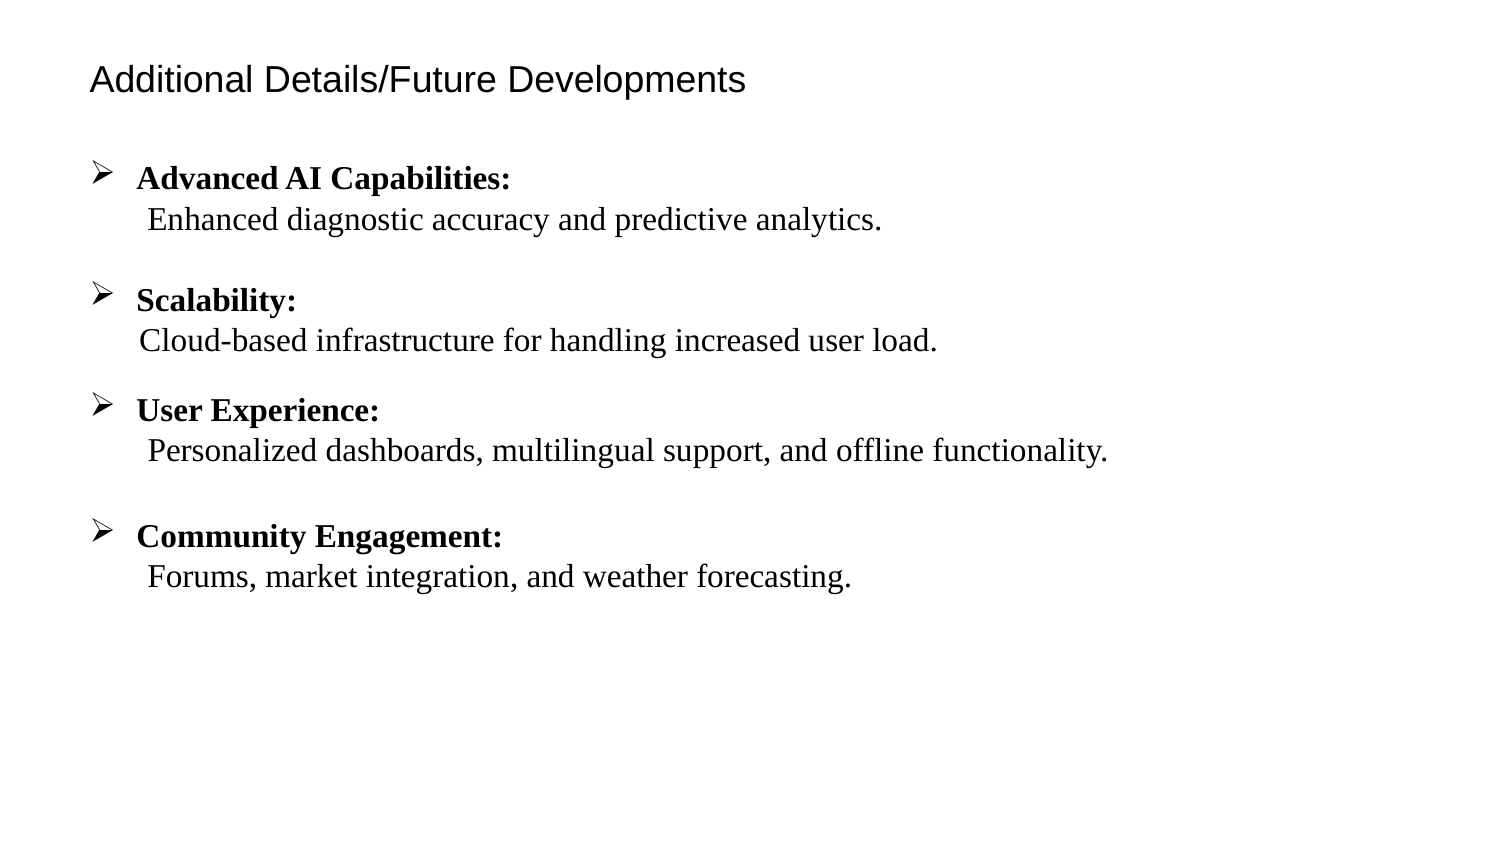

Additional Details/Future Developments
Advanced AI Capabilities:
       Enhanced diagnostic accuracy and predictive analytics.

Scalability:
      Cloud-based infrastructure for handling increased user load.

User Experience:
       Personalized dashboards, multilingual support, and offline functionality.

Community Engagement:
       Forums, market integration, and weather forecasting.